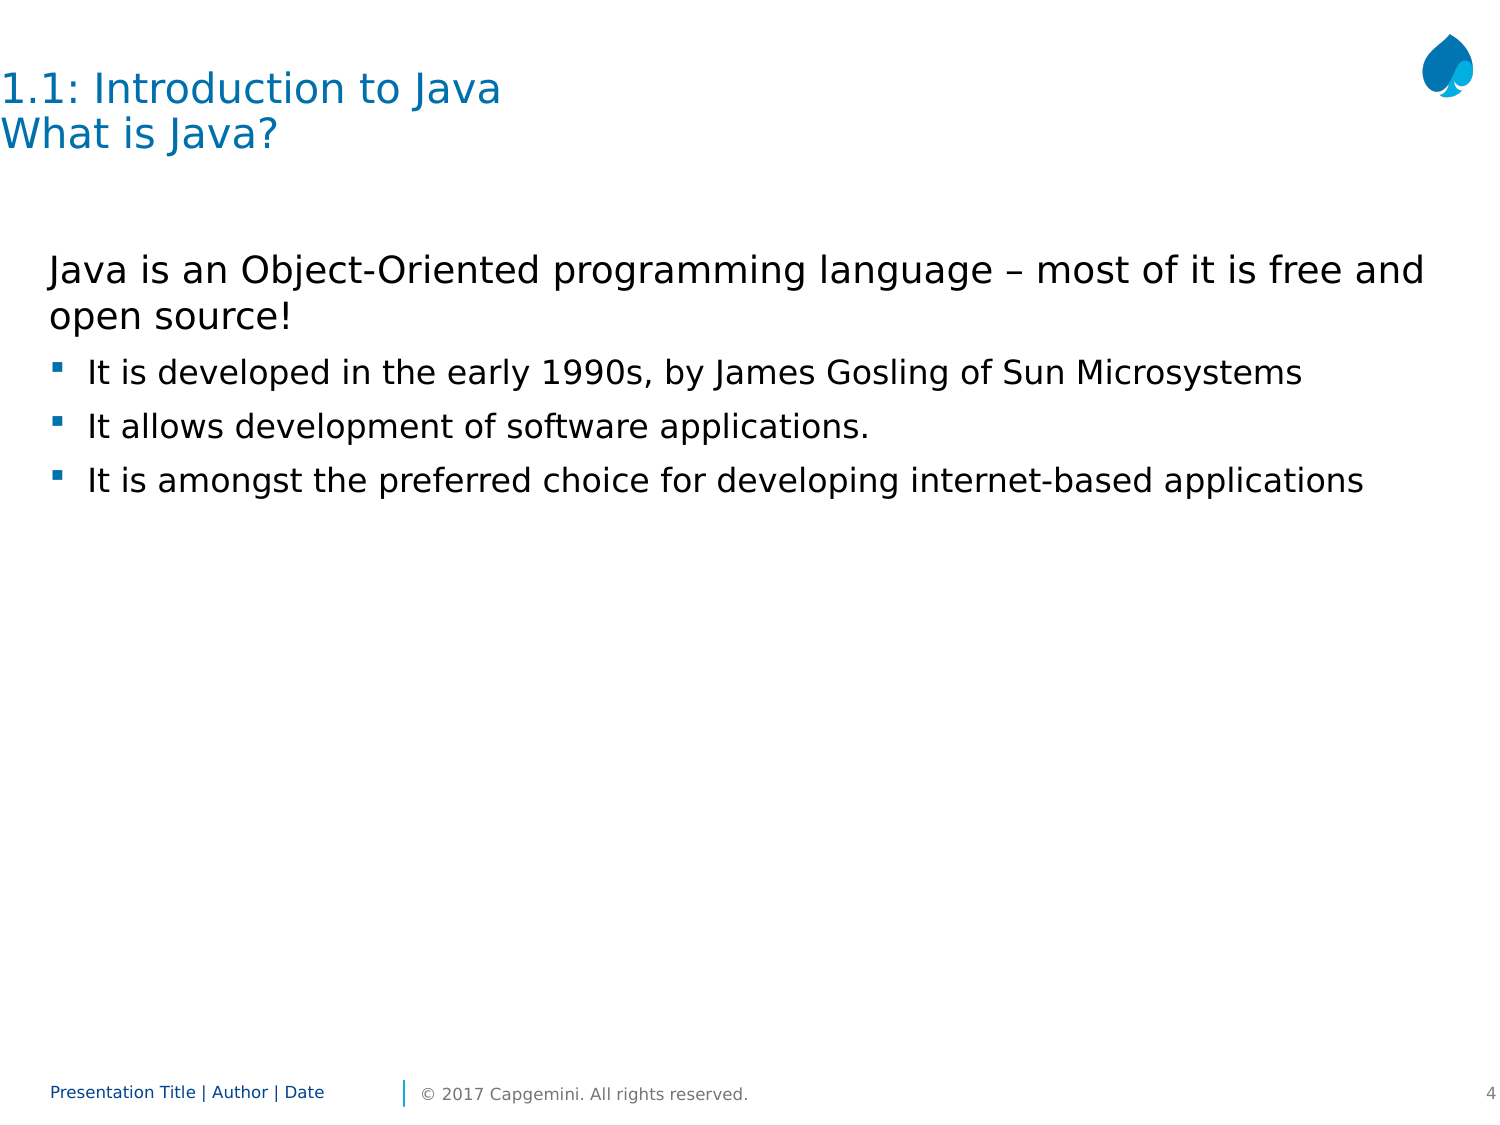

1.1: Introduction to Java
What is Java?
Java is an Object-Oriented programming language – most of it is free and open source!
It is developed in the early 1990s, by James Gosling of Sun Microsystems
It allows development of software applications.
It is amongst the preferred choice for developing internet-based applications